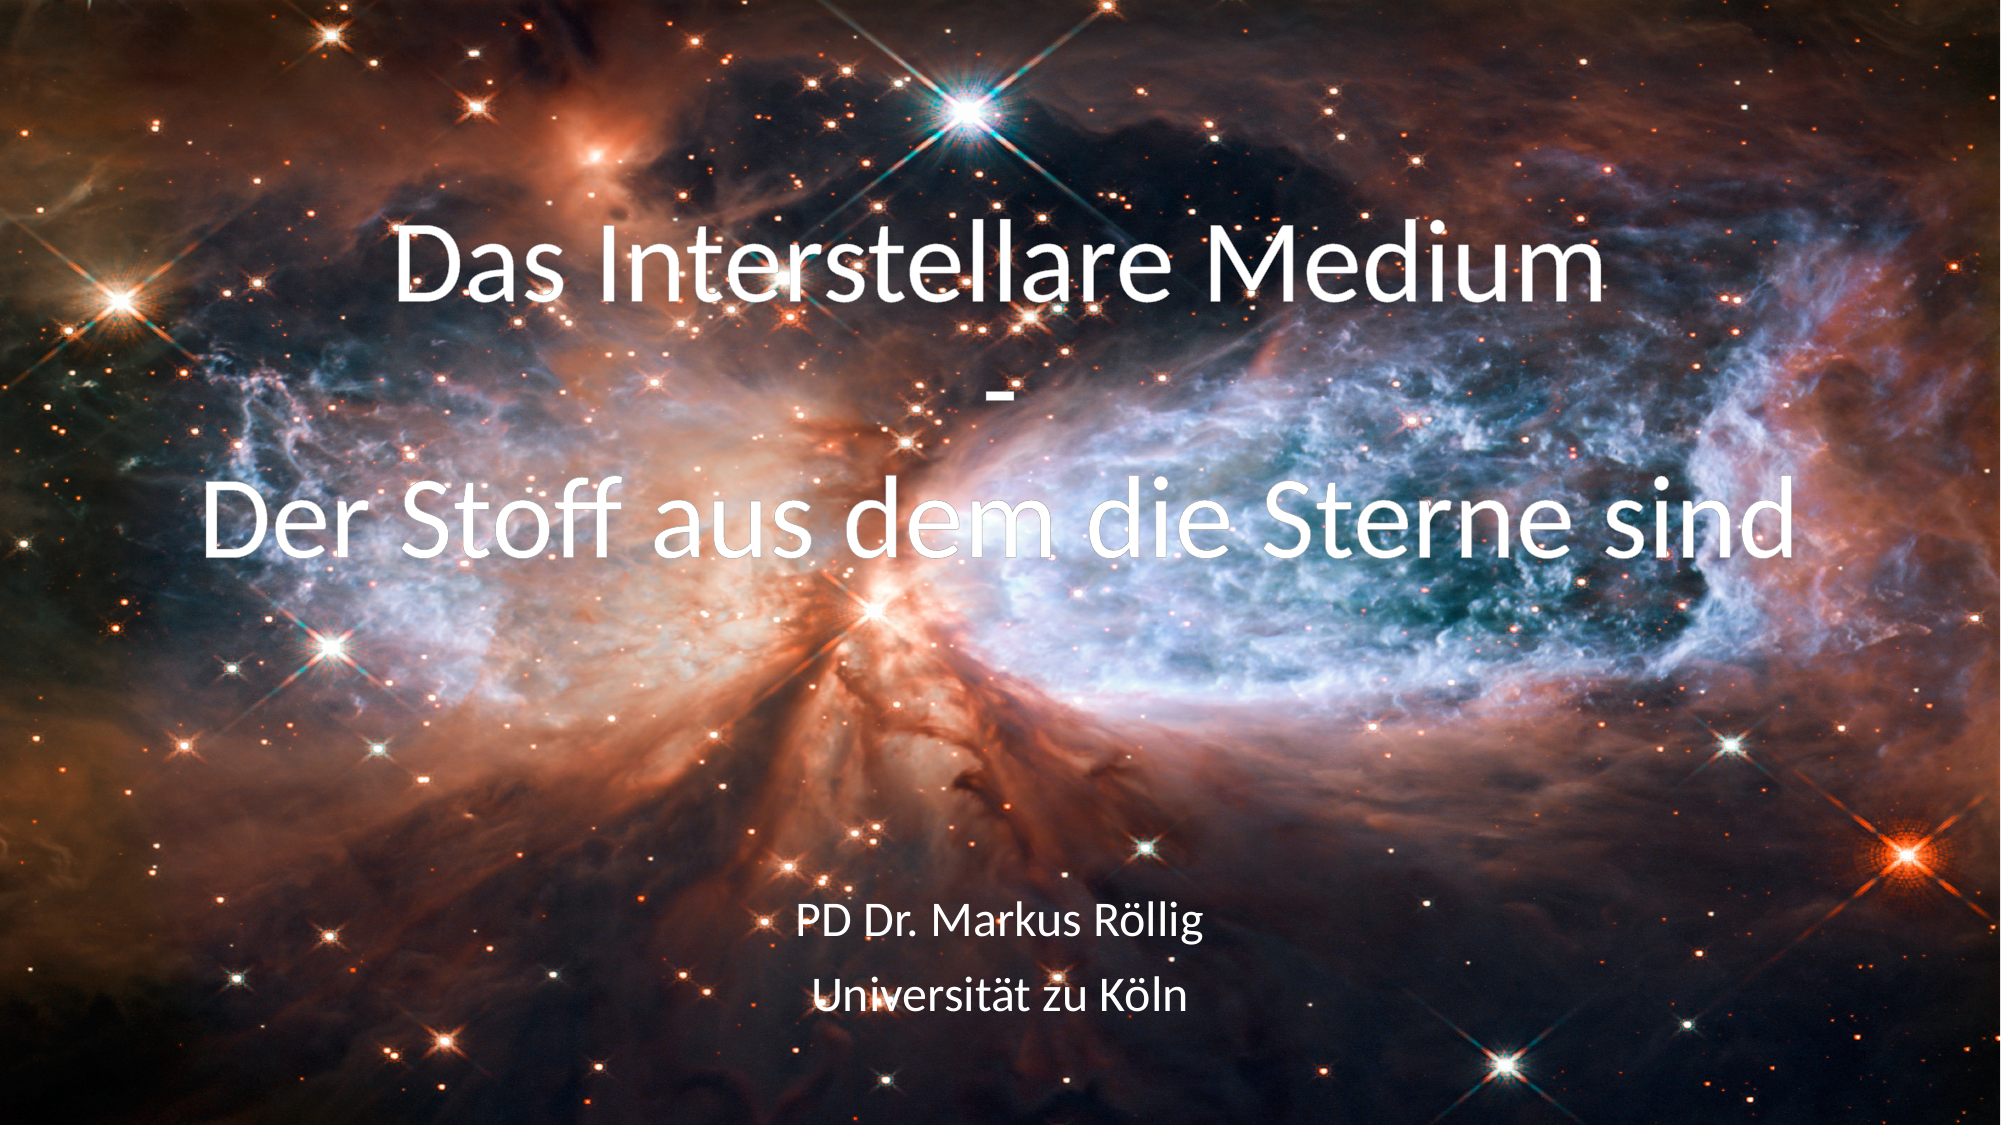

# Das Interstellare Medium - Der Stoff aus dem die Sterne sind

PD Dr. Markus Röllig
Universität zu Köln